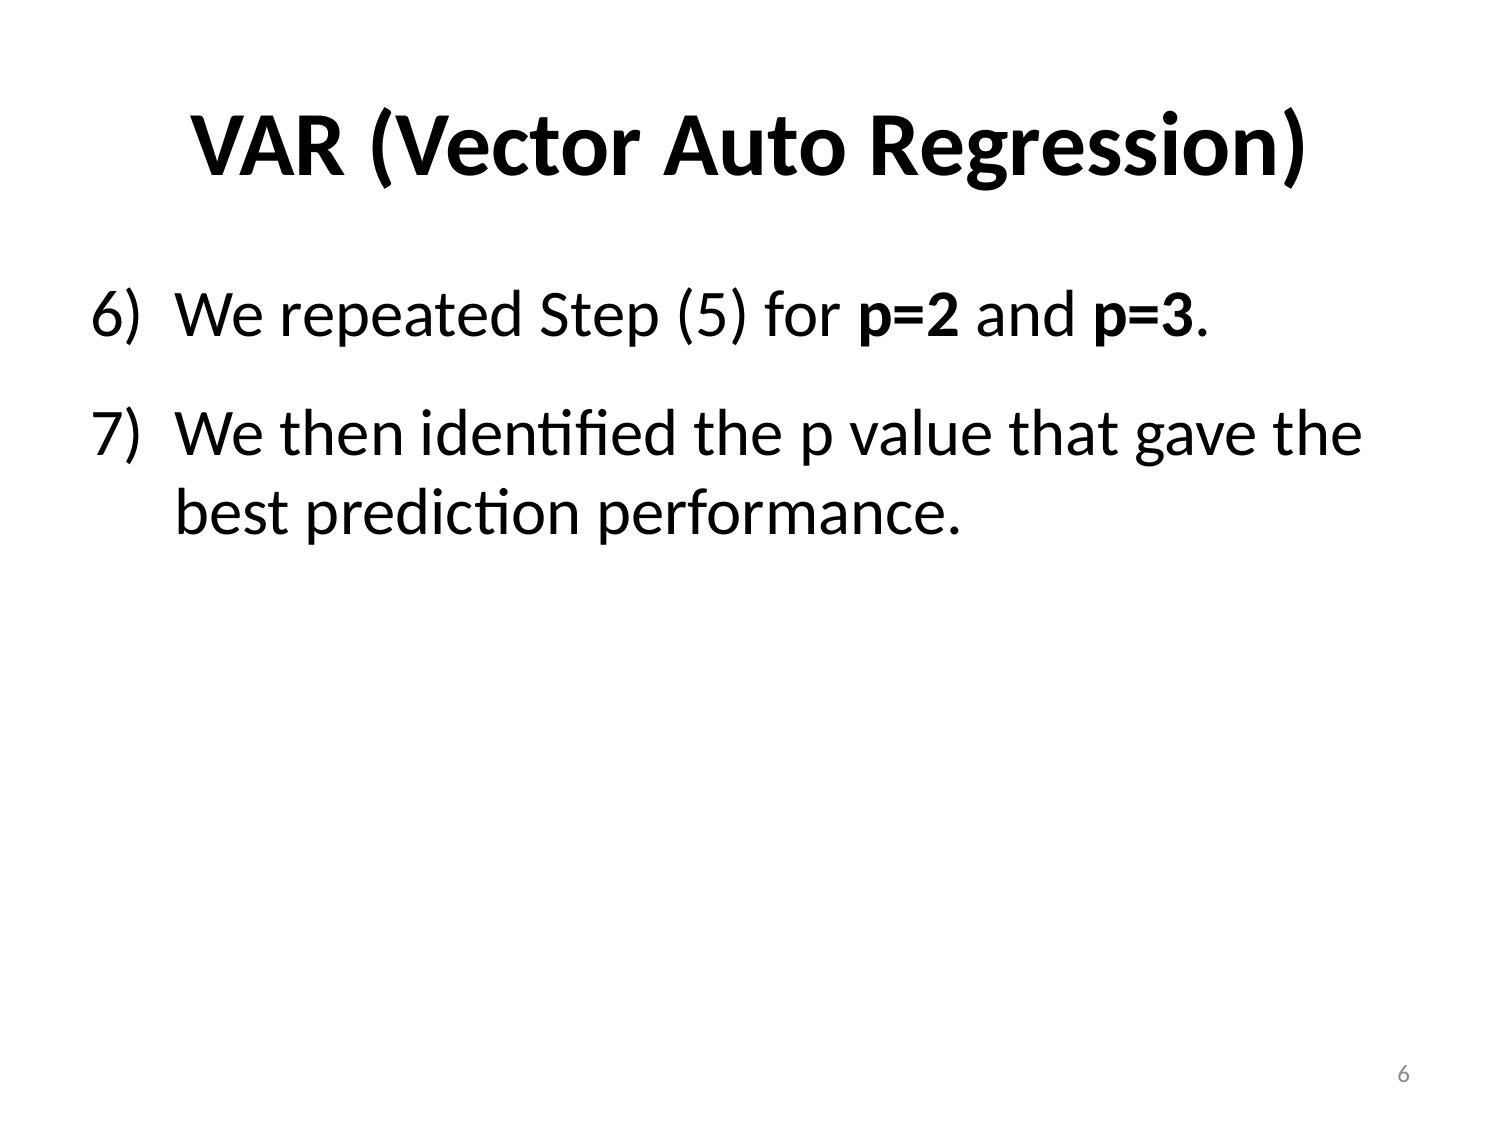

# VAR (Vector Auto Regression)
We repeated Step (5) for p=2 and p=3.
We then identified the p value that gave the best prediction performance.

6